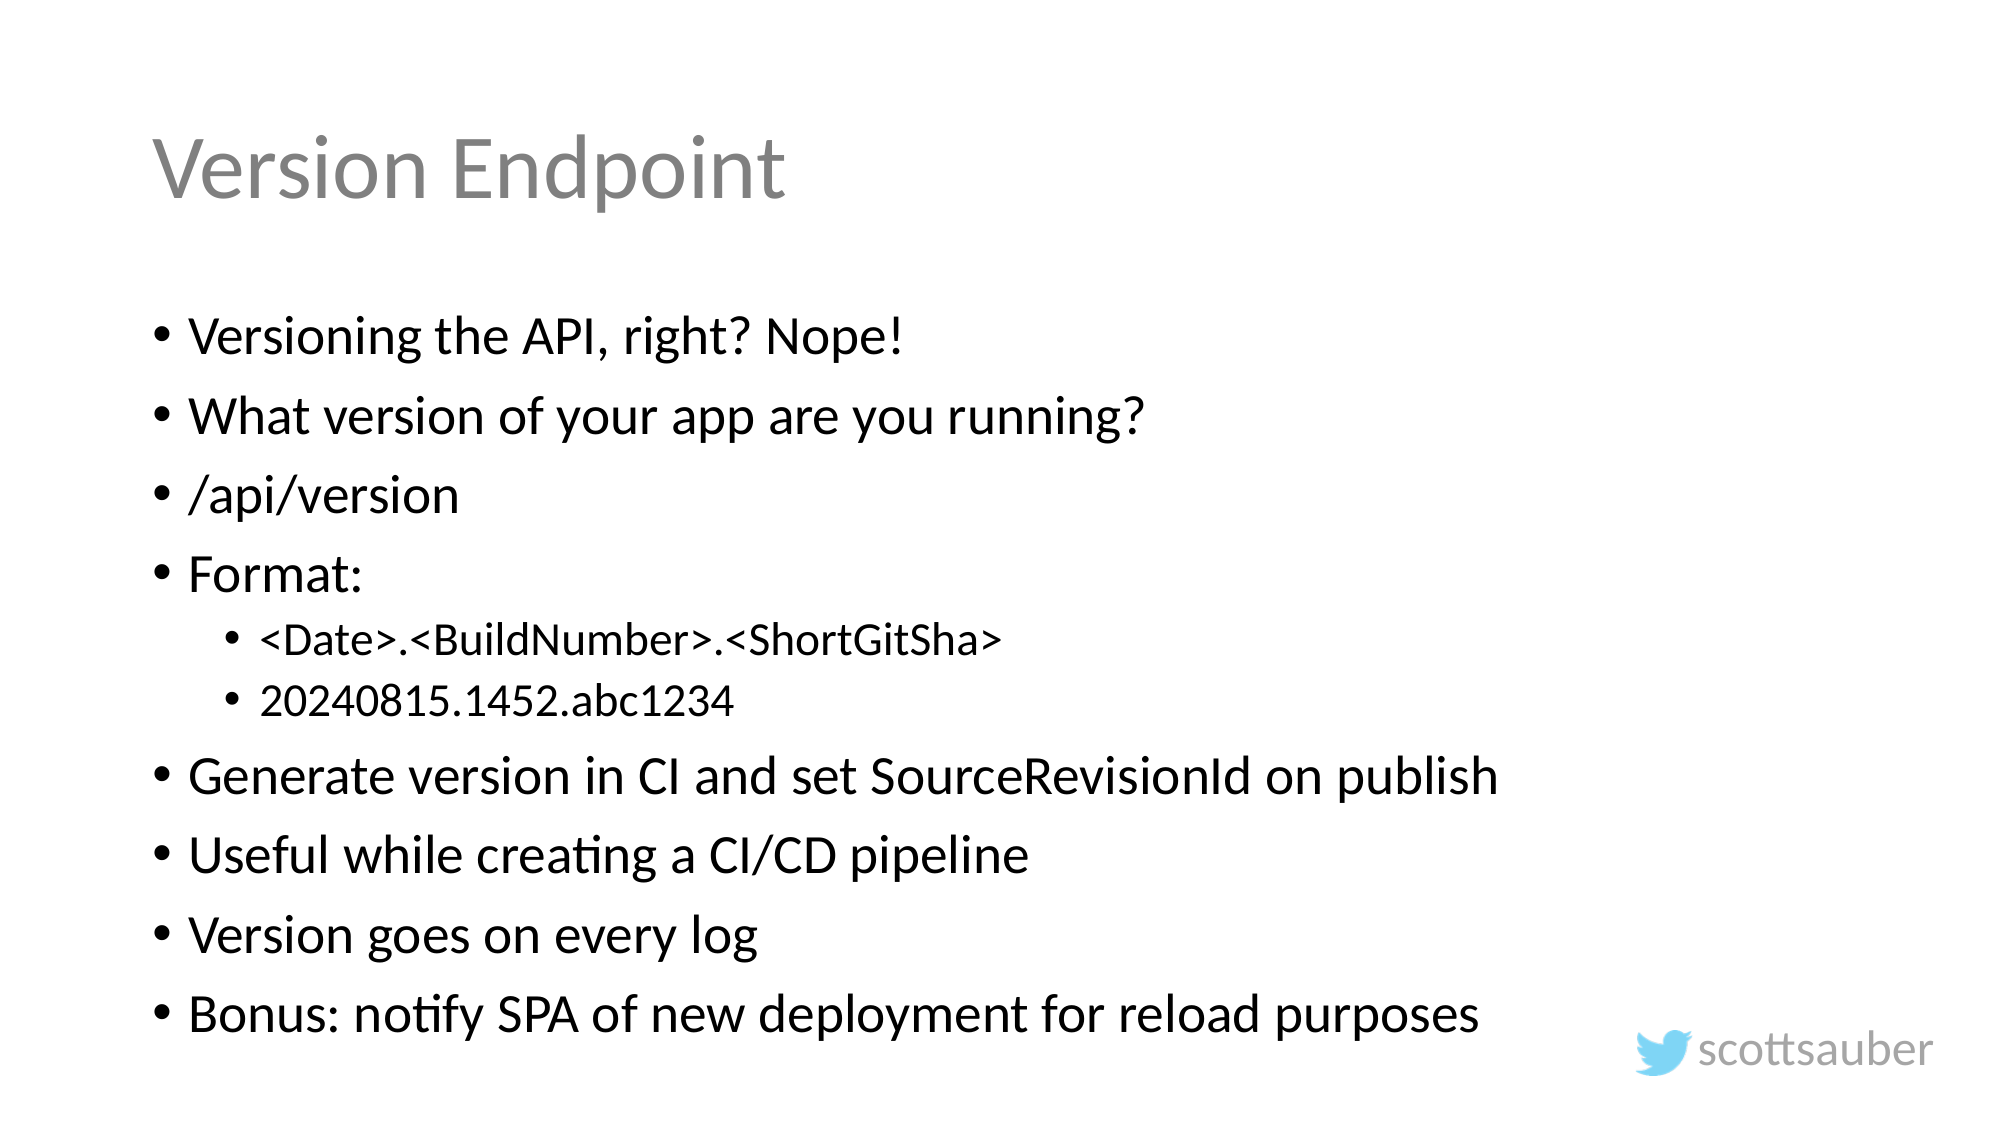

# Version Endpoint
Versioning the API, right? Nope!
What version of your app are you running?
/api/version
Format:
<Date>.<BuildNumber>.<ShortGitSha>
20240815.1452.abc1234
Generate version in CI and set SourceRevisionId on publish
Useful while creating a CI/CD pipeline
Version goes on every log
Bonus: notify SPA of new deployment for reload purposes

scottsauber